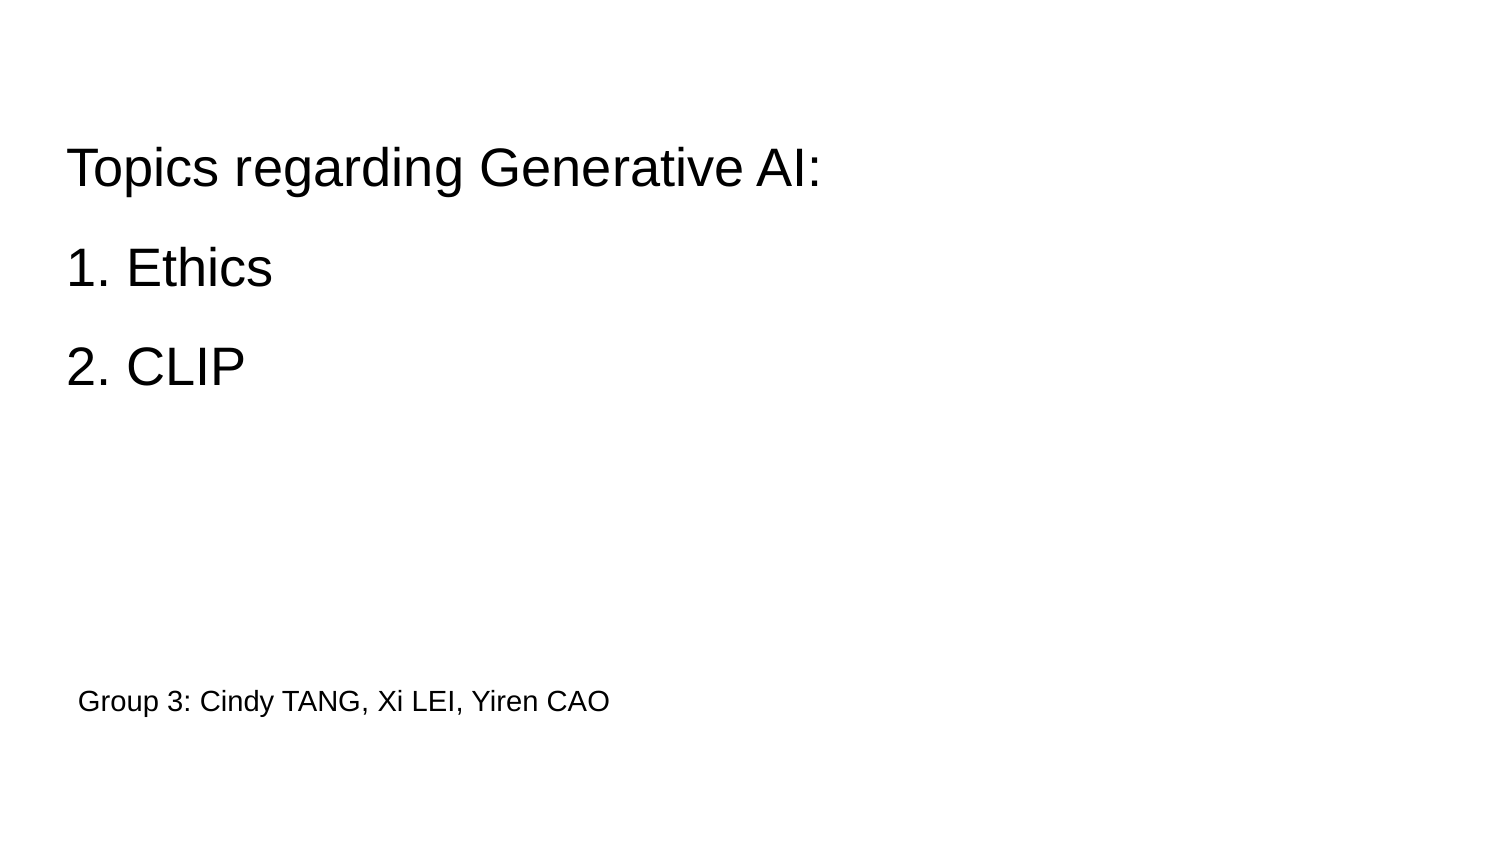

Topics regarding Generative AI:
1. Ethics
2. CLIP
Group 3: Cindy TANG, Xi LEI, Yiren CAO